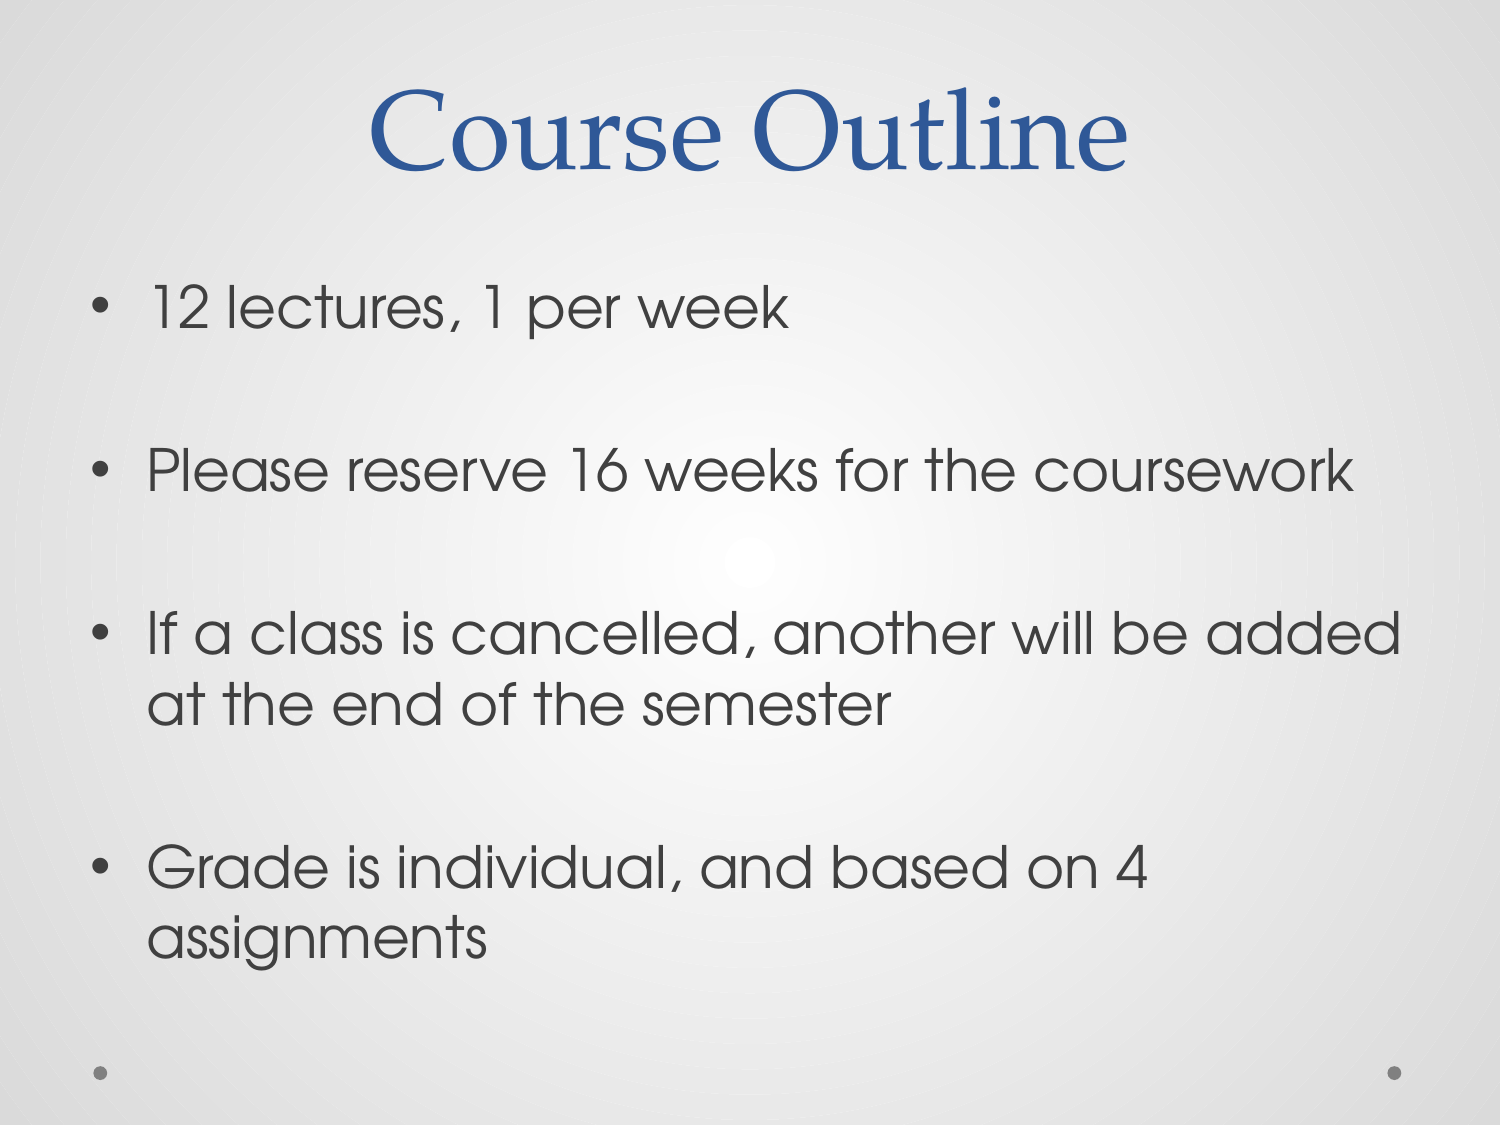

# Course Outline
12 lectures, 1 per week

Please reserve 16 weeks for the coursework

If a class is cancelled, another will be added at the end of the semester

Grade is individual, and based on 4 assignments